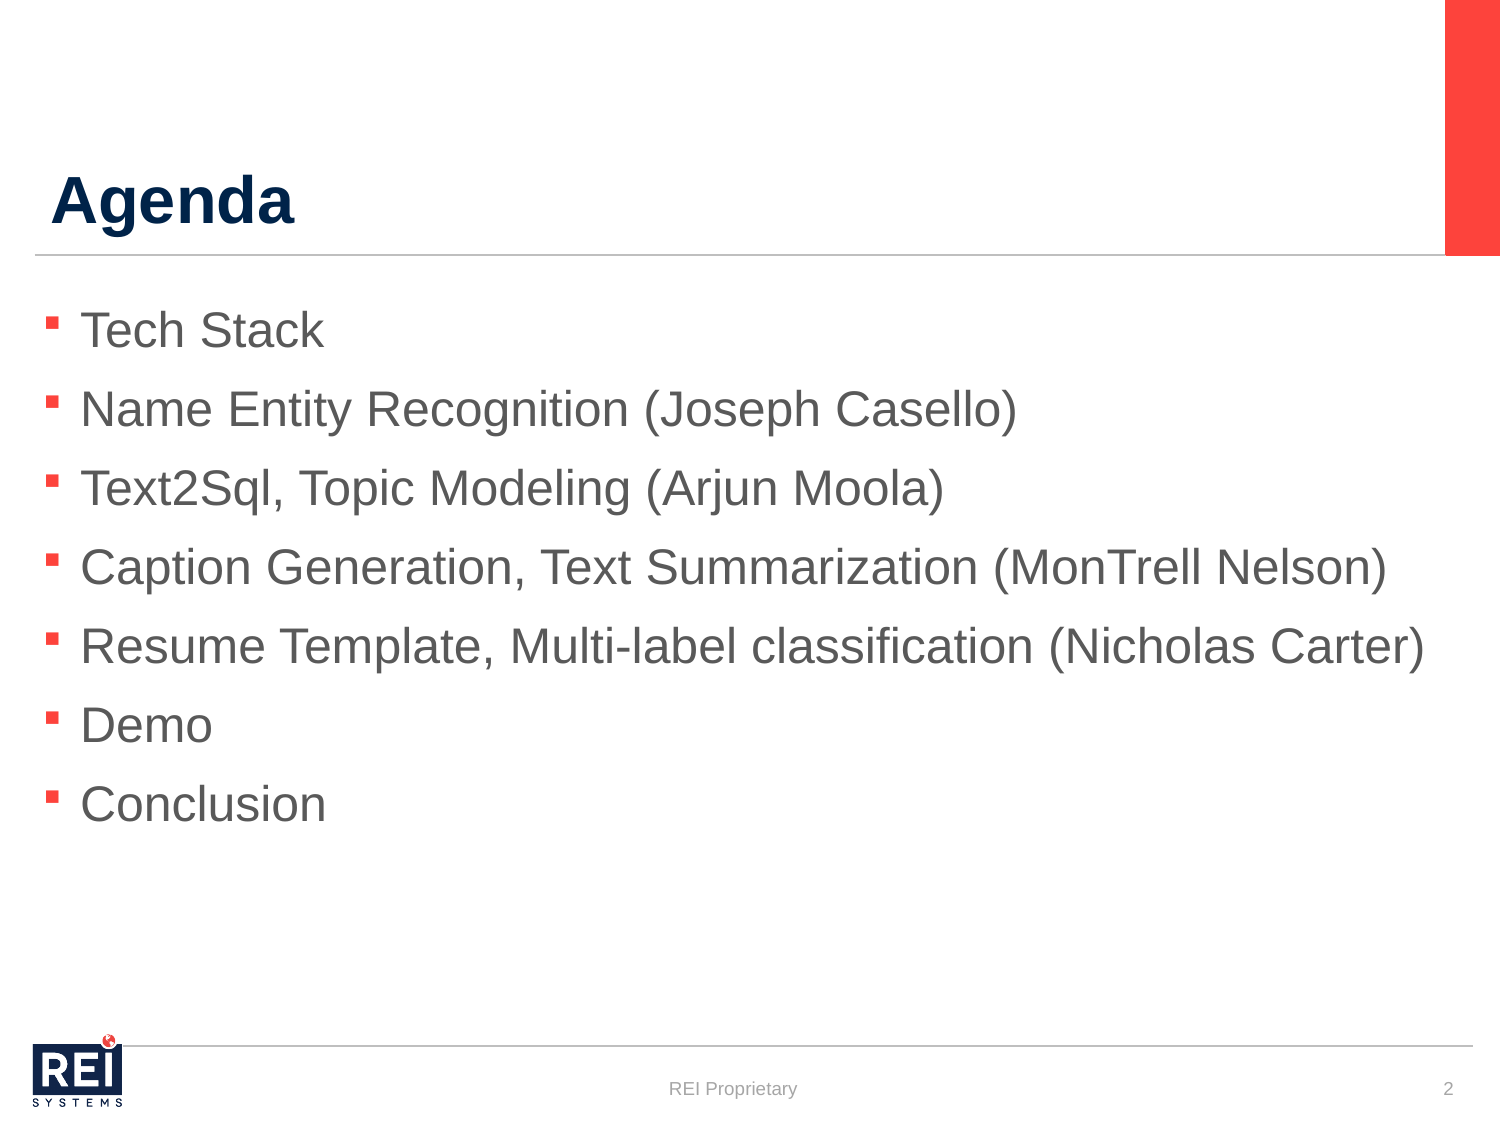

# Agenda
Tech Stack
Name Entity Recognition (Joseph Casello)
Text2Sql, Topic Modeling (Arjun Moola)
Caption Generation, Text Summarization (MonTrell Nelson)
Resume Template, Multi-label classification (Nicholas Carter)
Demo
Conclusion
       2
REI Proprietary